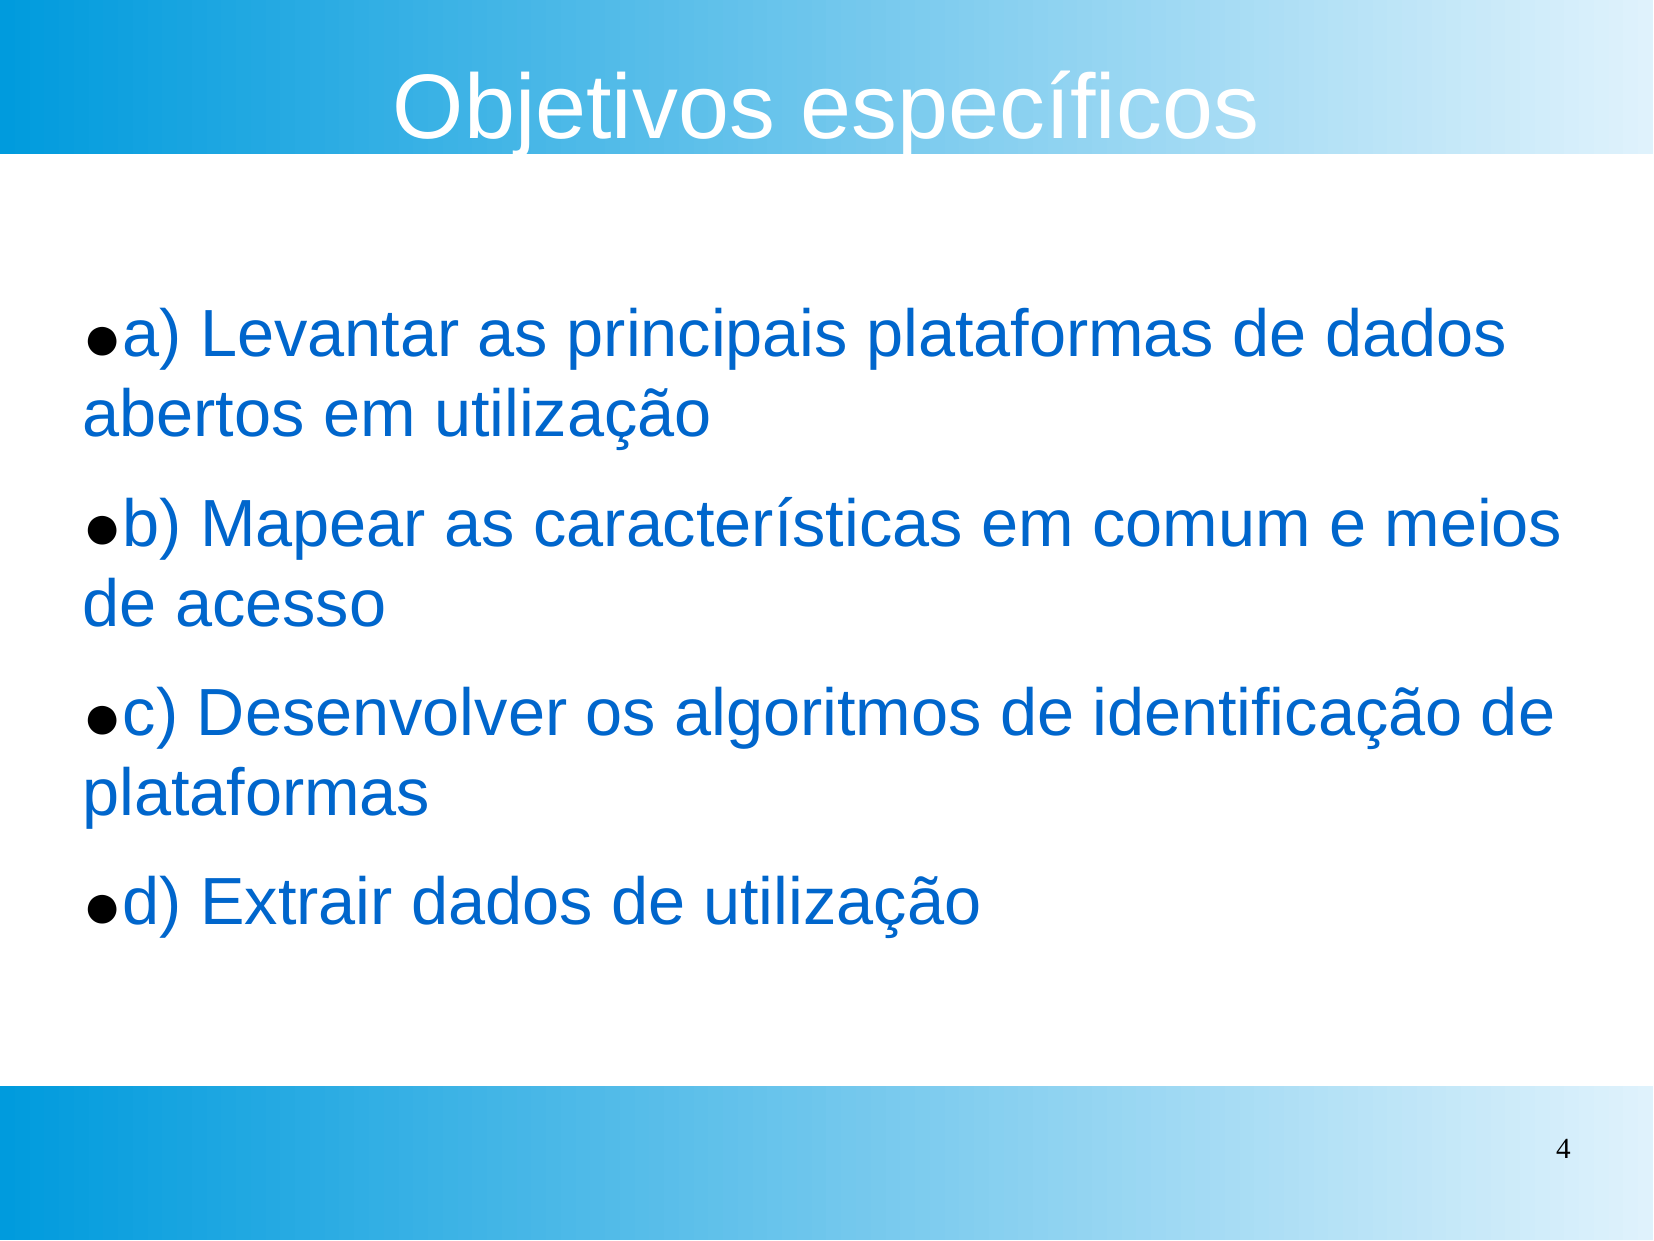

Objetivos específicos
a) Levantar as principais plataformas de dados abertos em utilização
b) Mapear as características em comum e meios de acesso
c) Desenvolver os algoritmos de identificação de plataformas
d) Extrair dados de utilização
4